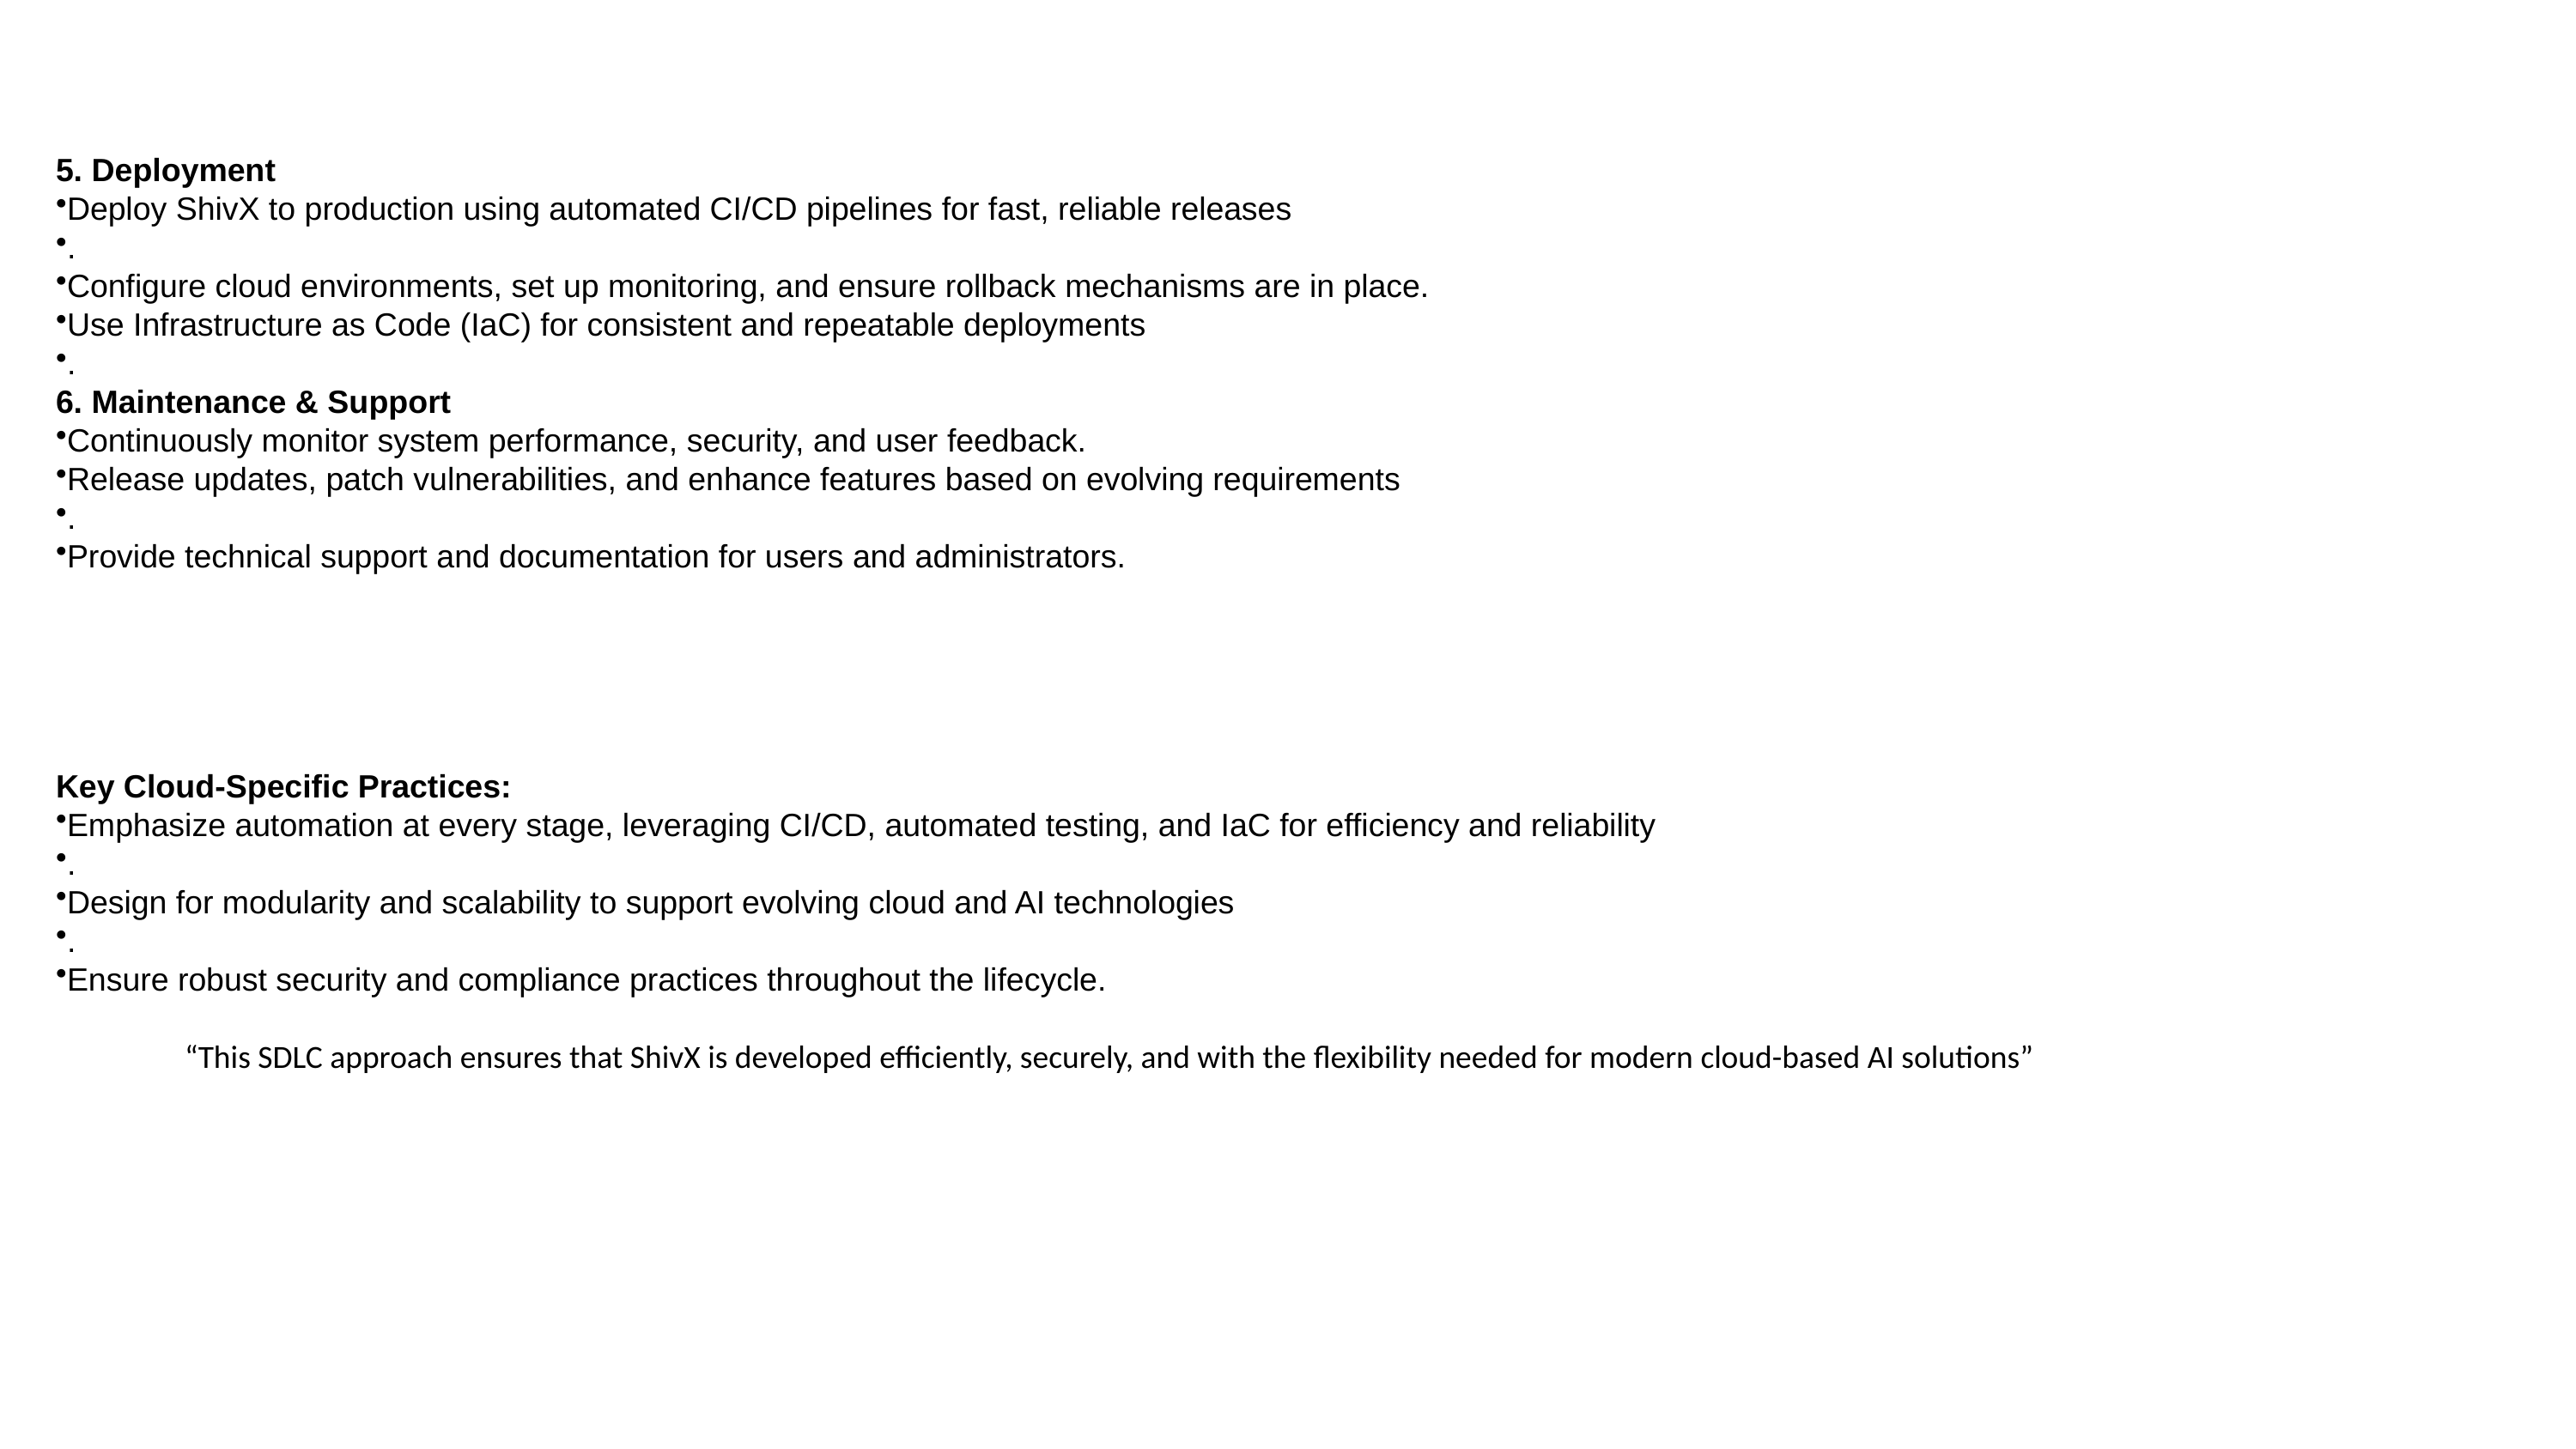

5. Deployment
Deploy ShivX to production using automated CI/CD pipelines for fast, reliable releases
.
Configure cloud environments, set up monitoring, and ensure rollback mechanisms are in place.
Use Infrastructure as Code (IaC) for consistent and repeatable deployments
.
6. Maintenance & Support
Continuously monitor system performance, security, and user feedback.
Release updates, patch vulnerabilities, and enhance features based on evolving requirements
.
Provide technical support and documentation for users and administrators.

Key Cloud-Specific Practices:
Emphasize automation at every stage, leveraging CI/CD, automated testing, and IaC for efficiency and reliability
.
Design for modularity and scalability to support evolving cloud and AI technologies
.
Ensure robust security and compliance practices throughout the lifecycle.

	“This SDLC approach ensures that ShivX is developed efficiently, securely, and with the flexibility needed for modern cloud-based AI solutions”